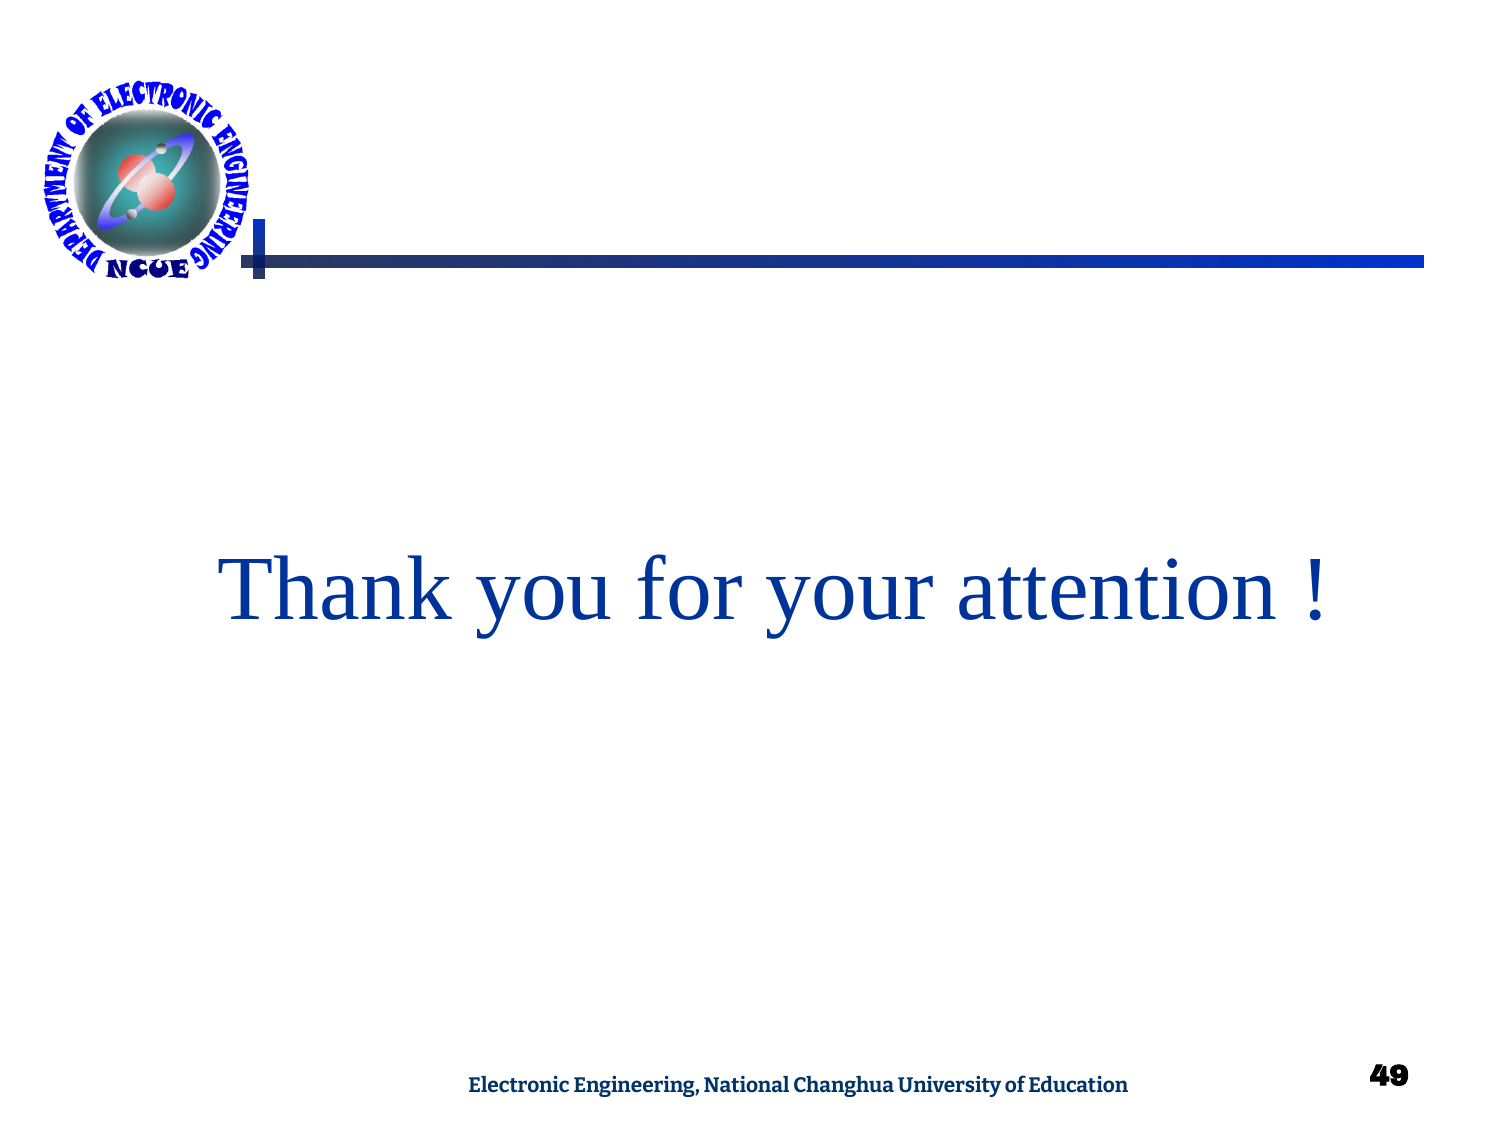

Thank you for your attention !
49
 Electronic Engineering, National Changhua University of Education